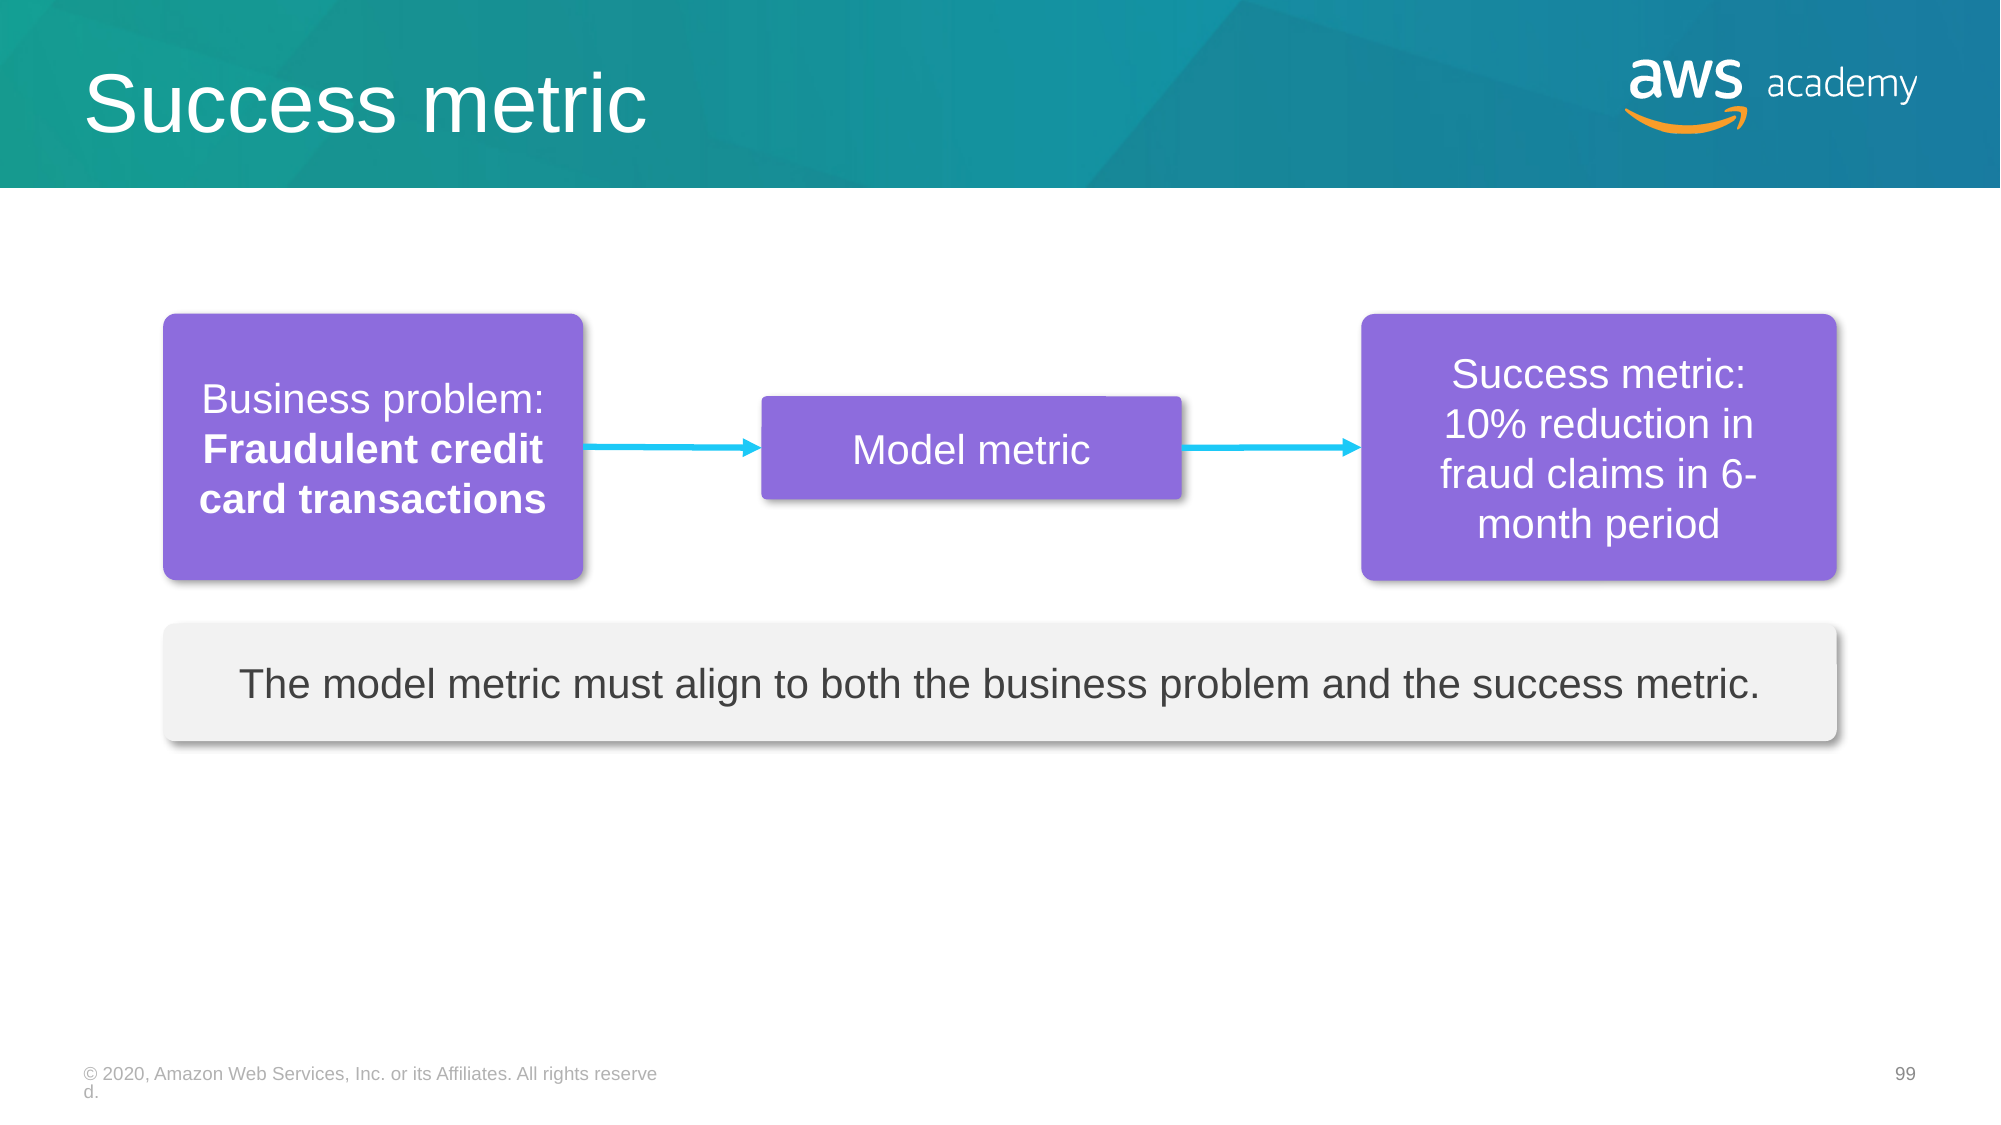

# Success metric
Business problem: Fraudulent credit card transactions
Success metric:
10% reduction in fraud claims in 6-month period
Model metric
The model metric must align to both the business problem and the success metric.
© 2020, Amazon Web Services, Inc. or its Affiliates. All rights reserved.
99